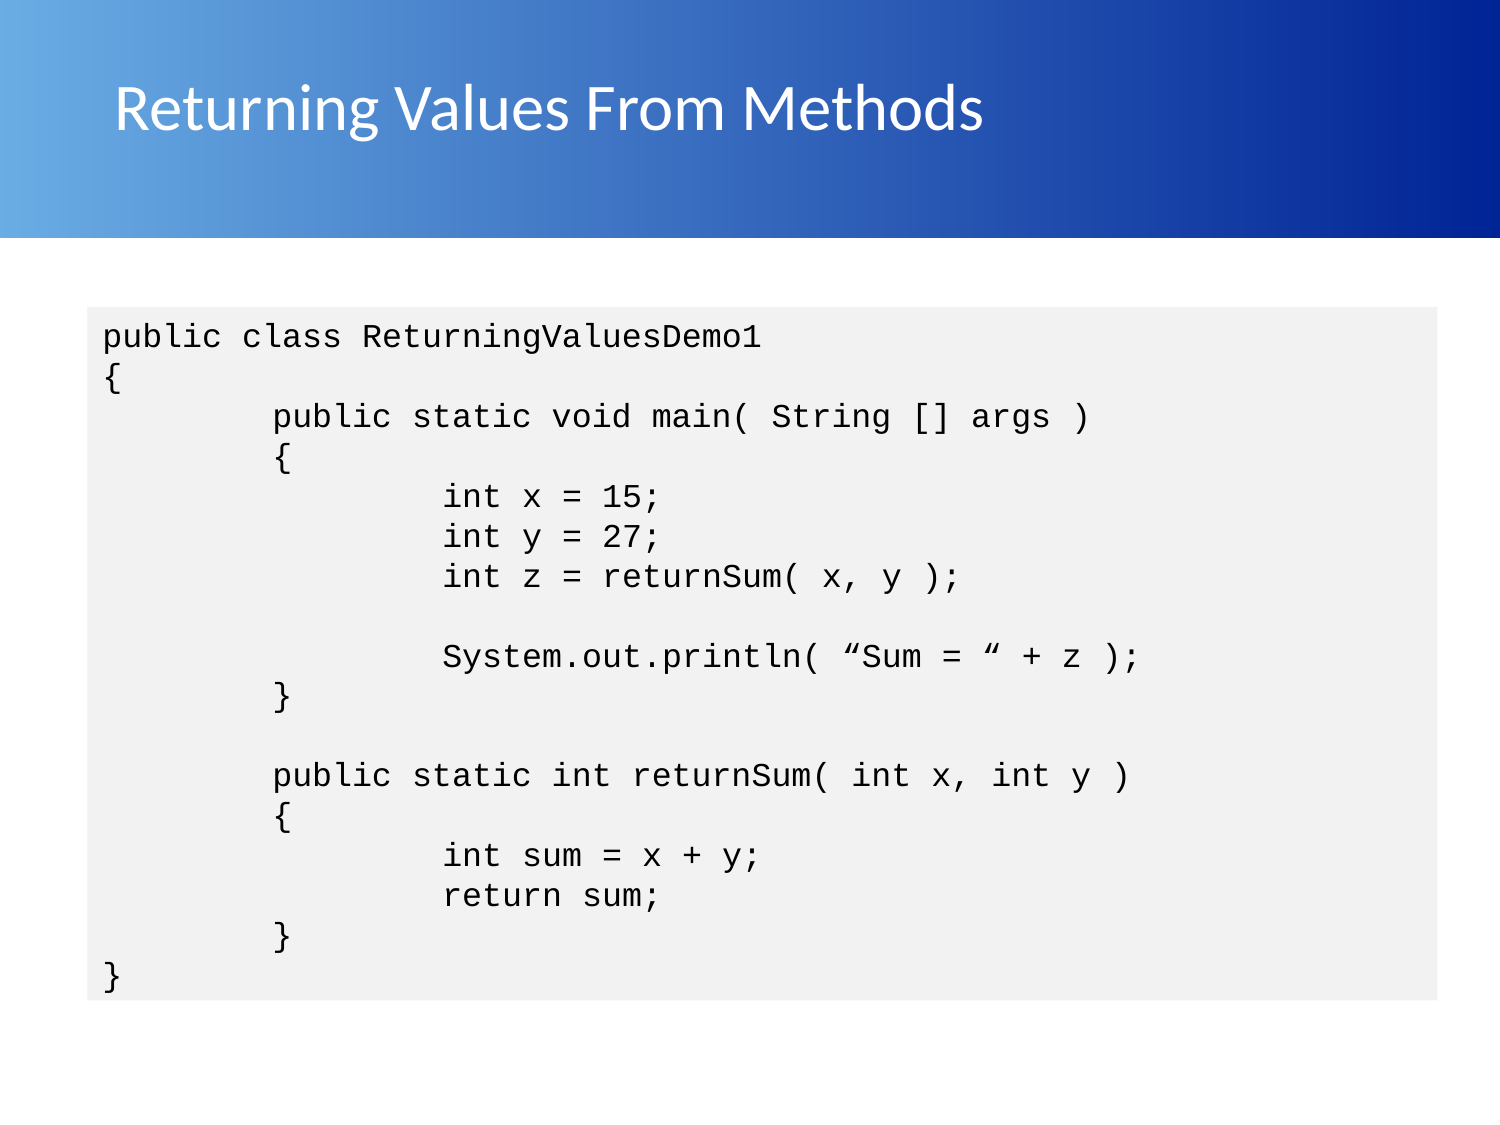

# Returning Values From Methods

public class ReturningValuesDemo1
{
	 public static void main( String [] args )
	 {
		  int x = 15;
		  int y = 27;
		  int z = returnSum( x, y );

		  System.out.println( “Sum = “ + z );
	 }

	 public static int returnSum( int x, int y )
	 {
		  int sum = x + y;
		  return sum;
	 }
}